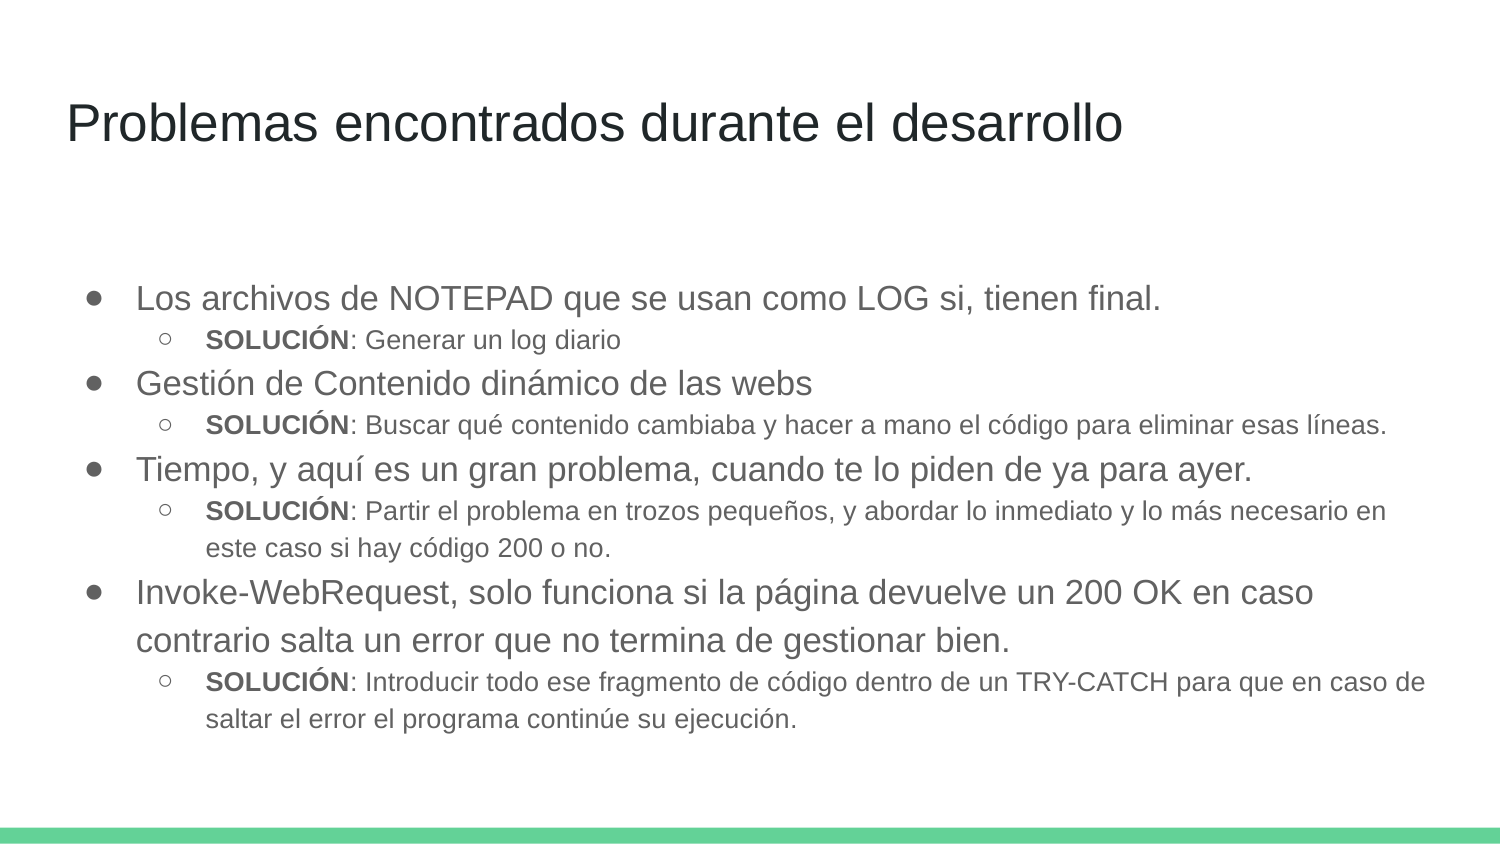

# Problemas encontrados durante el desarrollo

Los archivos de NOTEPAD que se usan como LOG si, tienen final.
SOLUCIÓN: Generar un log diario
Gestión de Contenido dinámico de las webs
SOLUCIÓN: Buscar qué contenido cambiaba y hacer a mano el código para eliminar esas líneas.
Tiempo, y aquí es un gran problema, cuando te lo piden de ya para ayer.
SOLUCIÓN: Partir el problema en trozos pequeños, y abordar lo inmediato y lo más necesario en este caso si hay código 200 o no.
Invoke-WebRequest, solo funciona si la página devuelve un 200 OK en caso contrario salta un error que no termina de gestionar bien.
SOLUCIÓN: Introducir todo ese fragmento de código dentro de un TRY-CATCH para que en caso de saltar el error el programa continúe su ejecución.